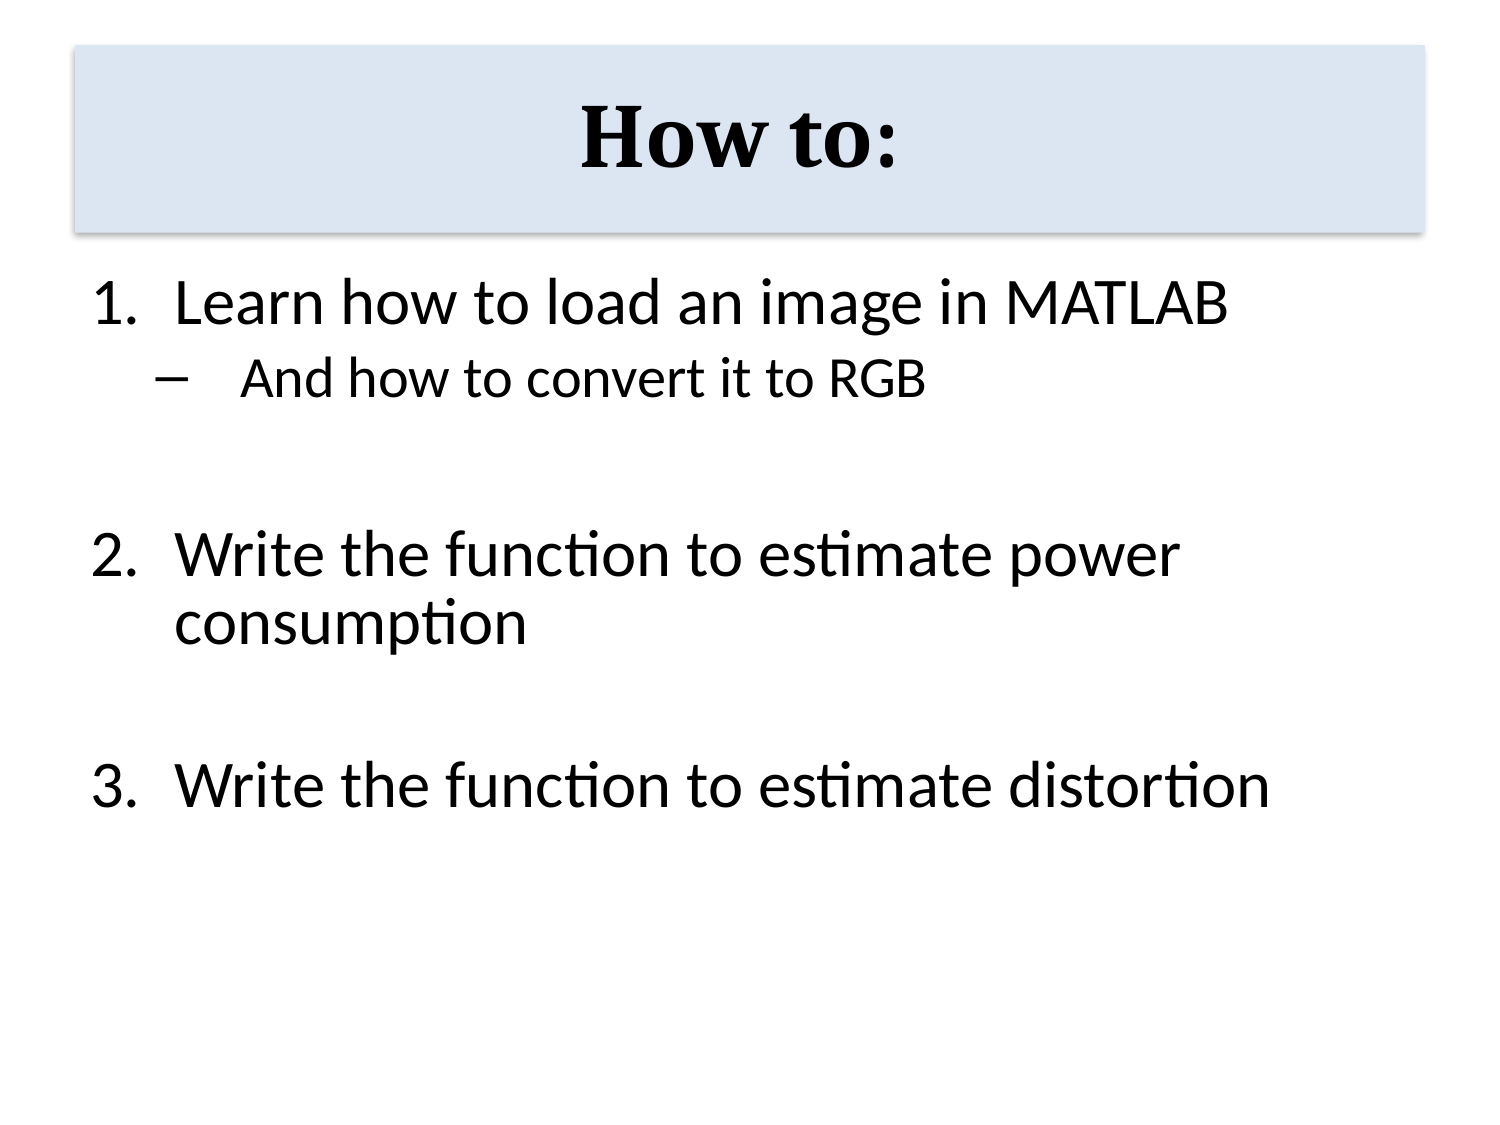

# How to:
Learn how to load an image in MATLAB
And how to convert it to RGB

Write the function to estimate power consumption

Write the function to estimate distortion